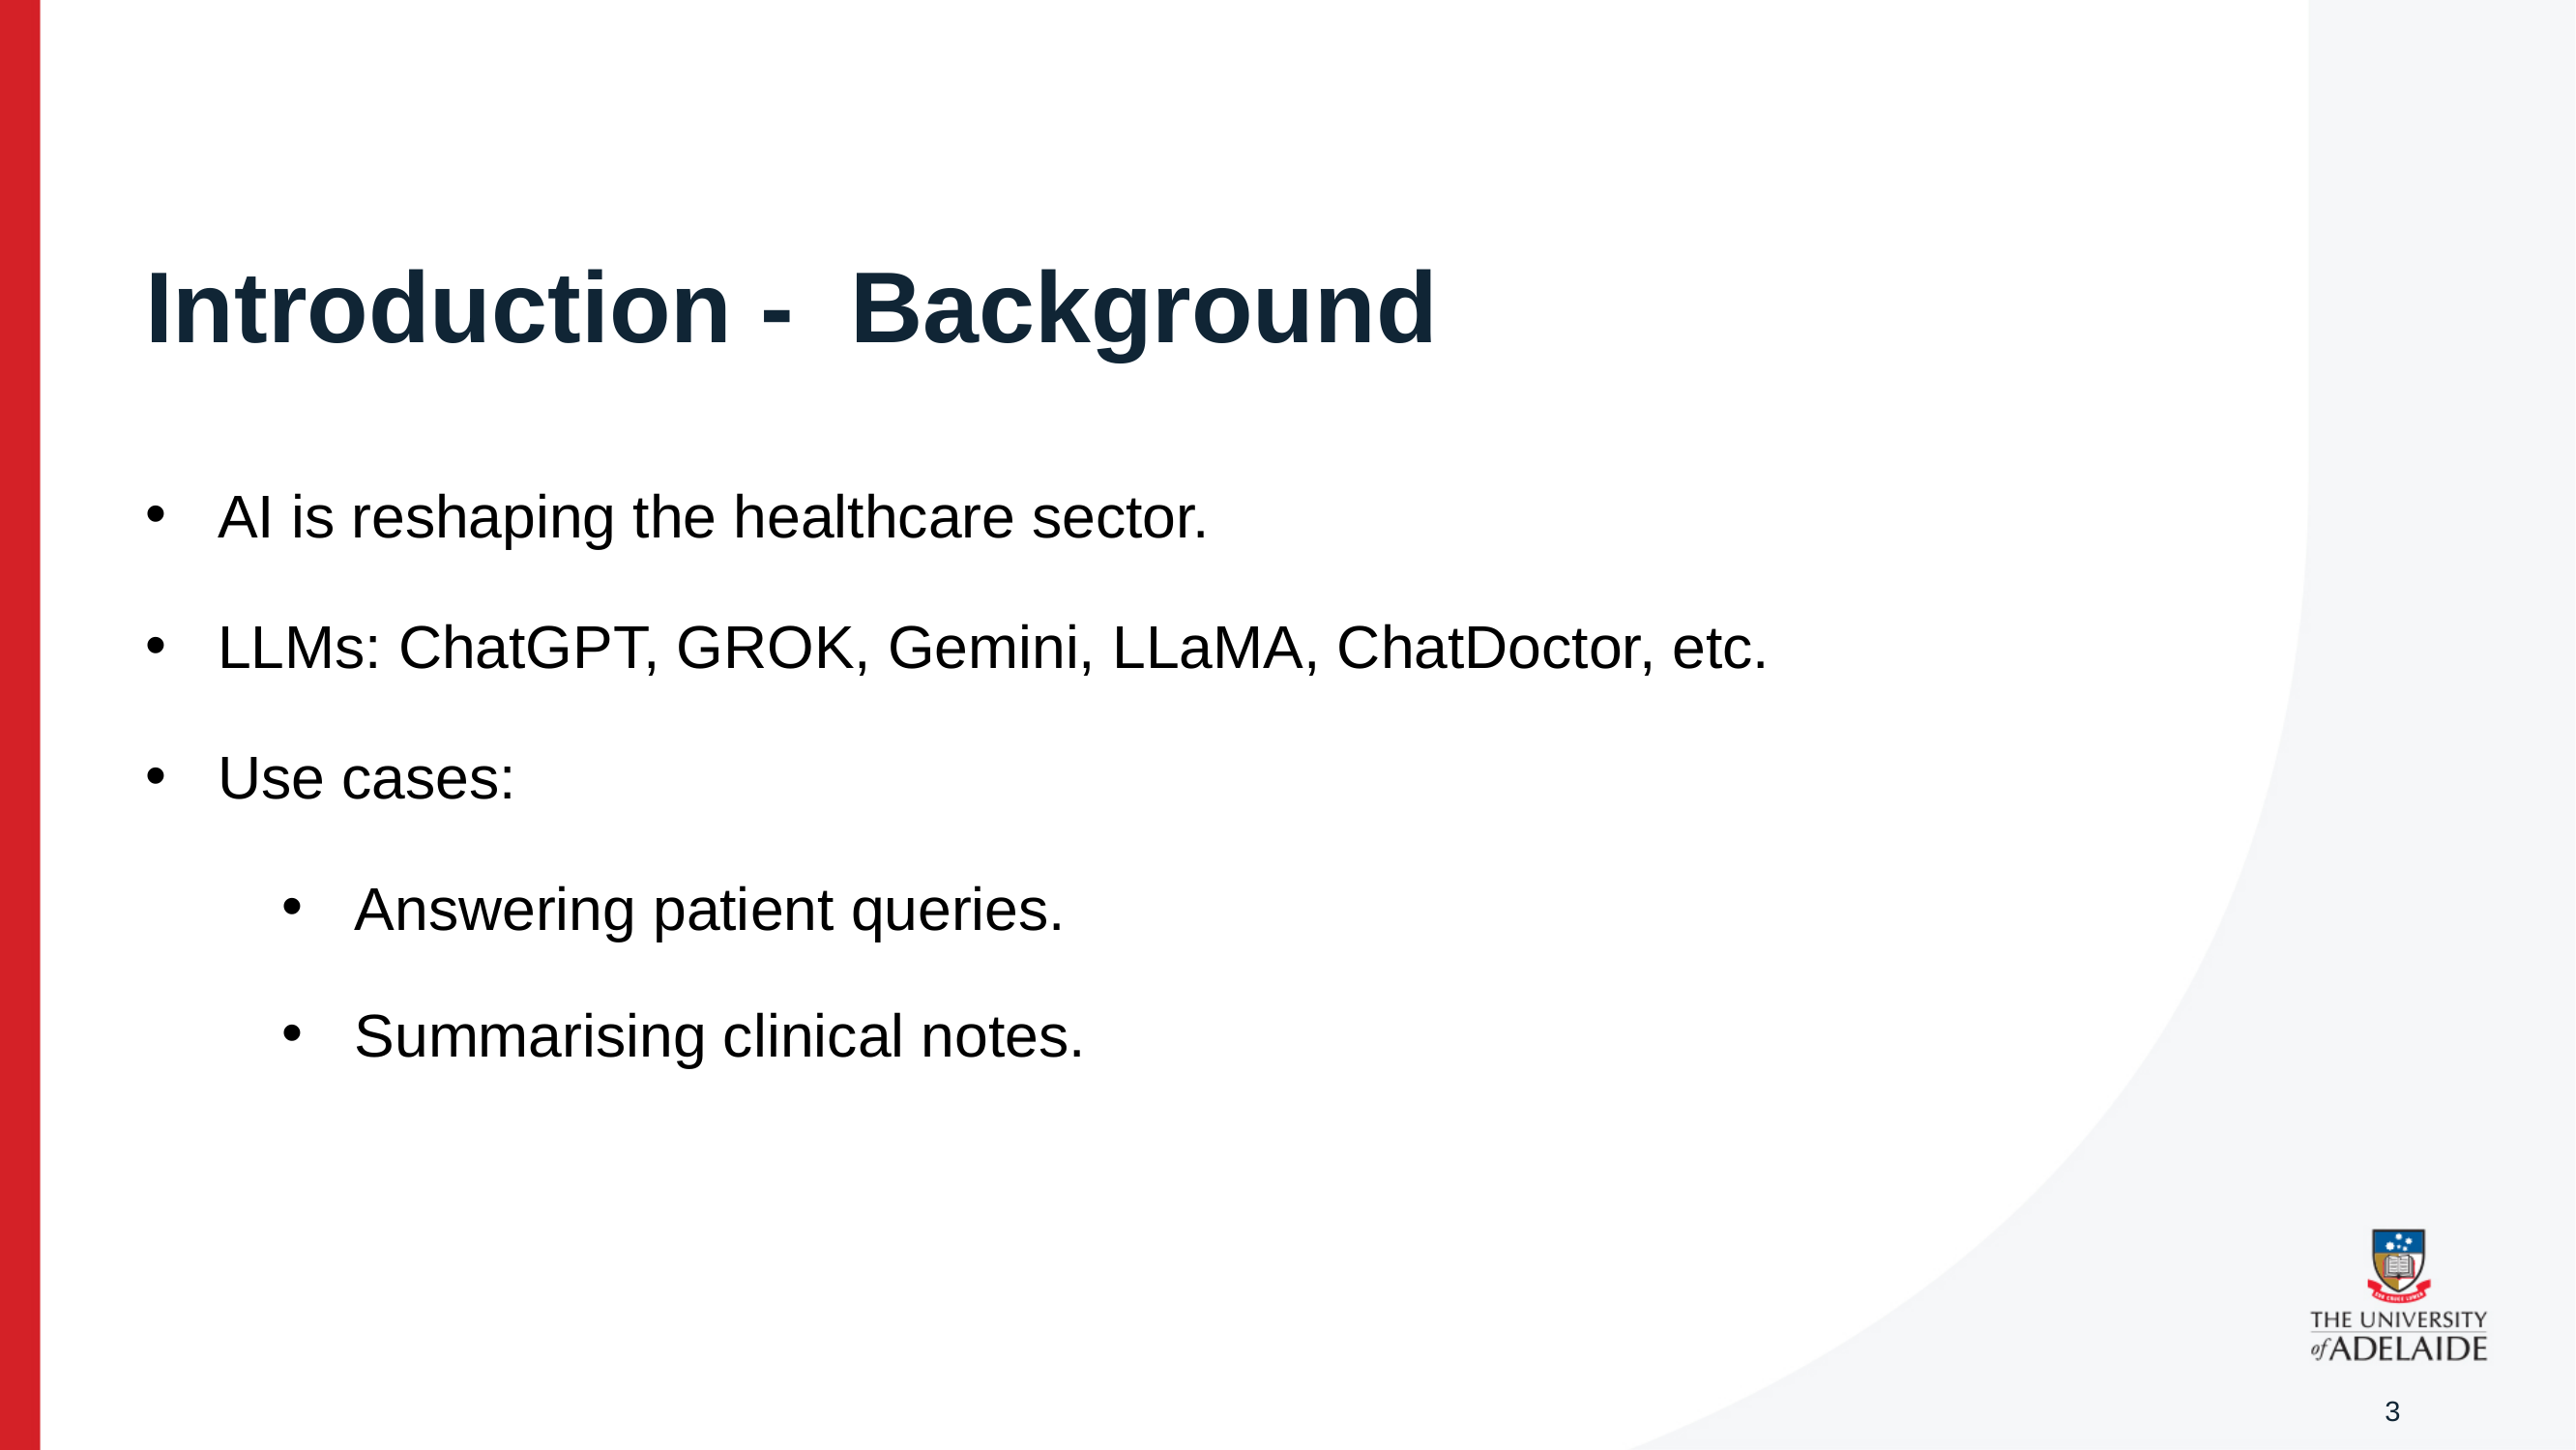

# Introduction -  Background
AI is reshaping the healthcare sector.
LLMs: ChatGPT, GROK, Gemini, LLaMA, ChatDoctor, etc.
Use cases:
Answering patient queries.
Summarising clinical notes.
3